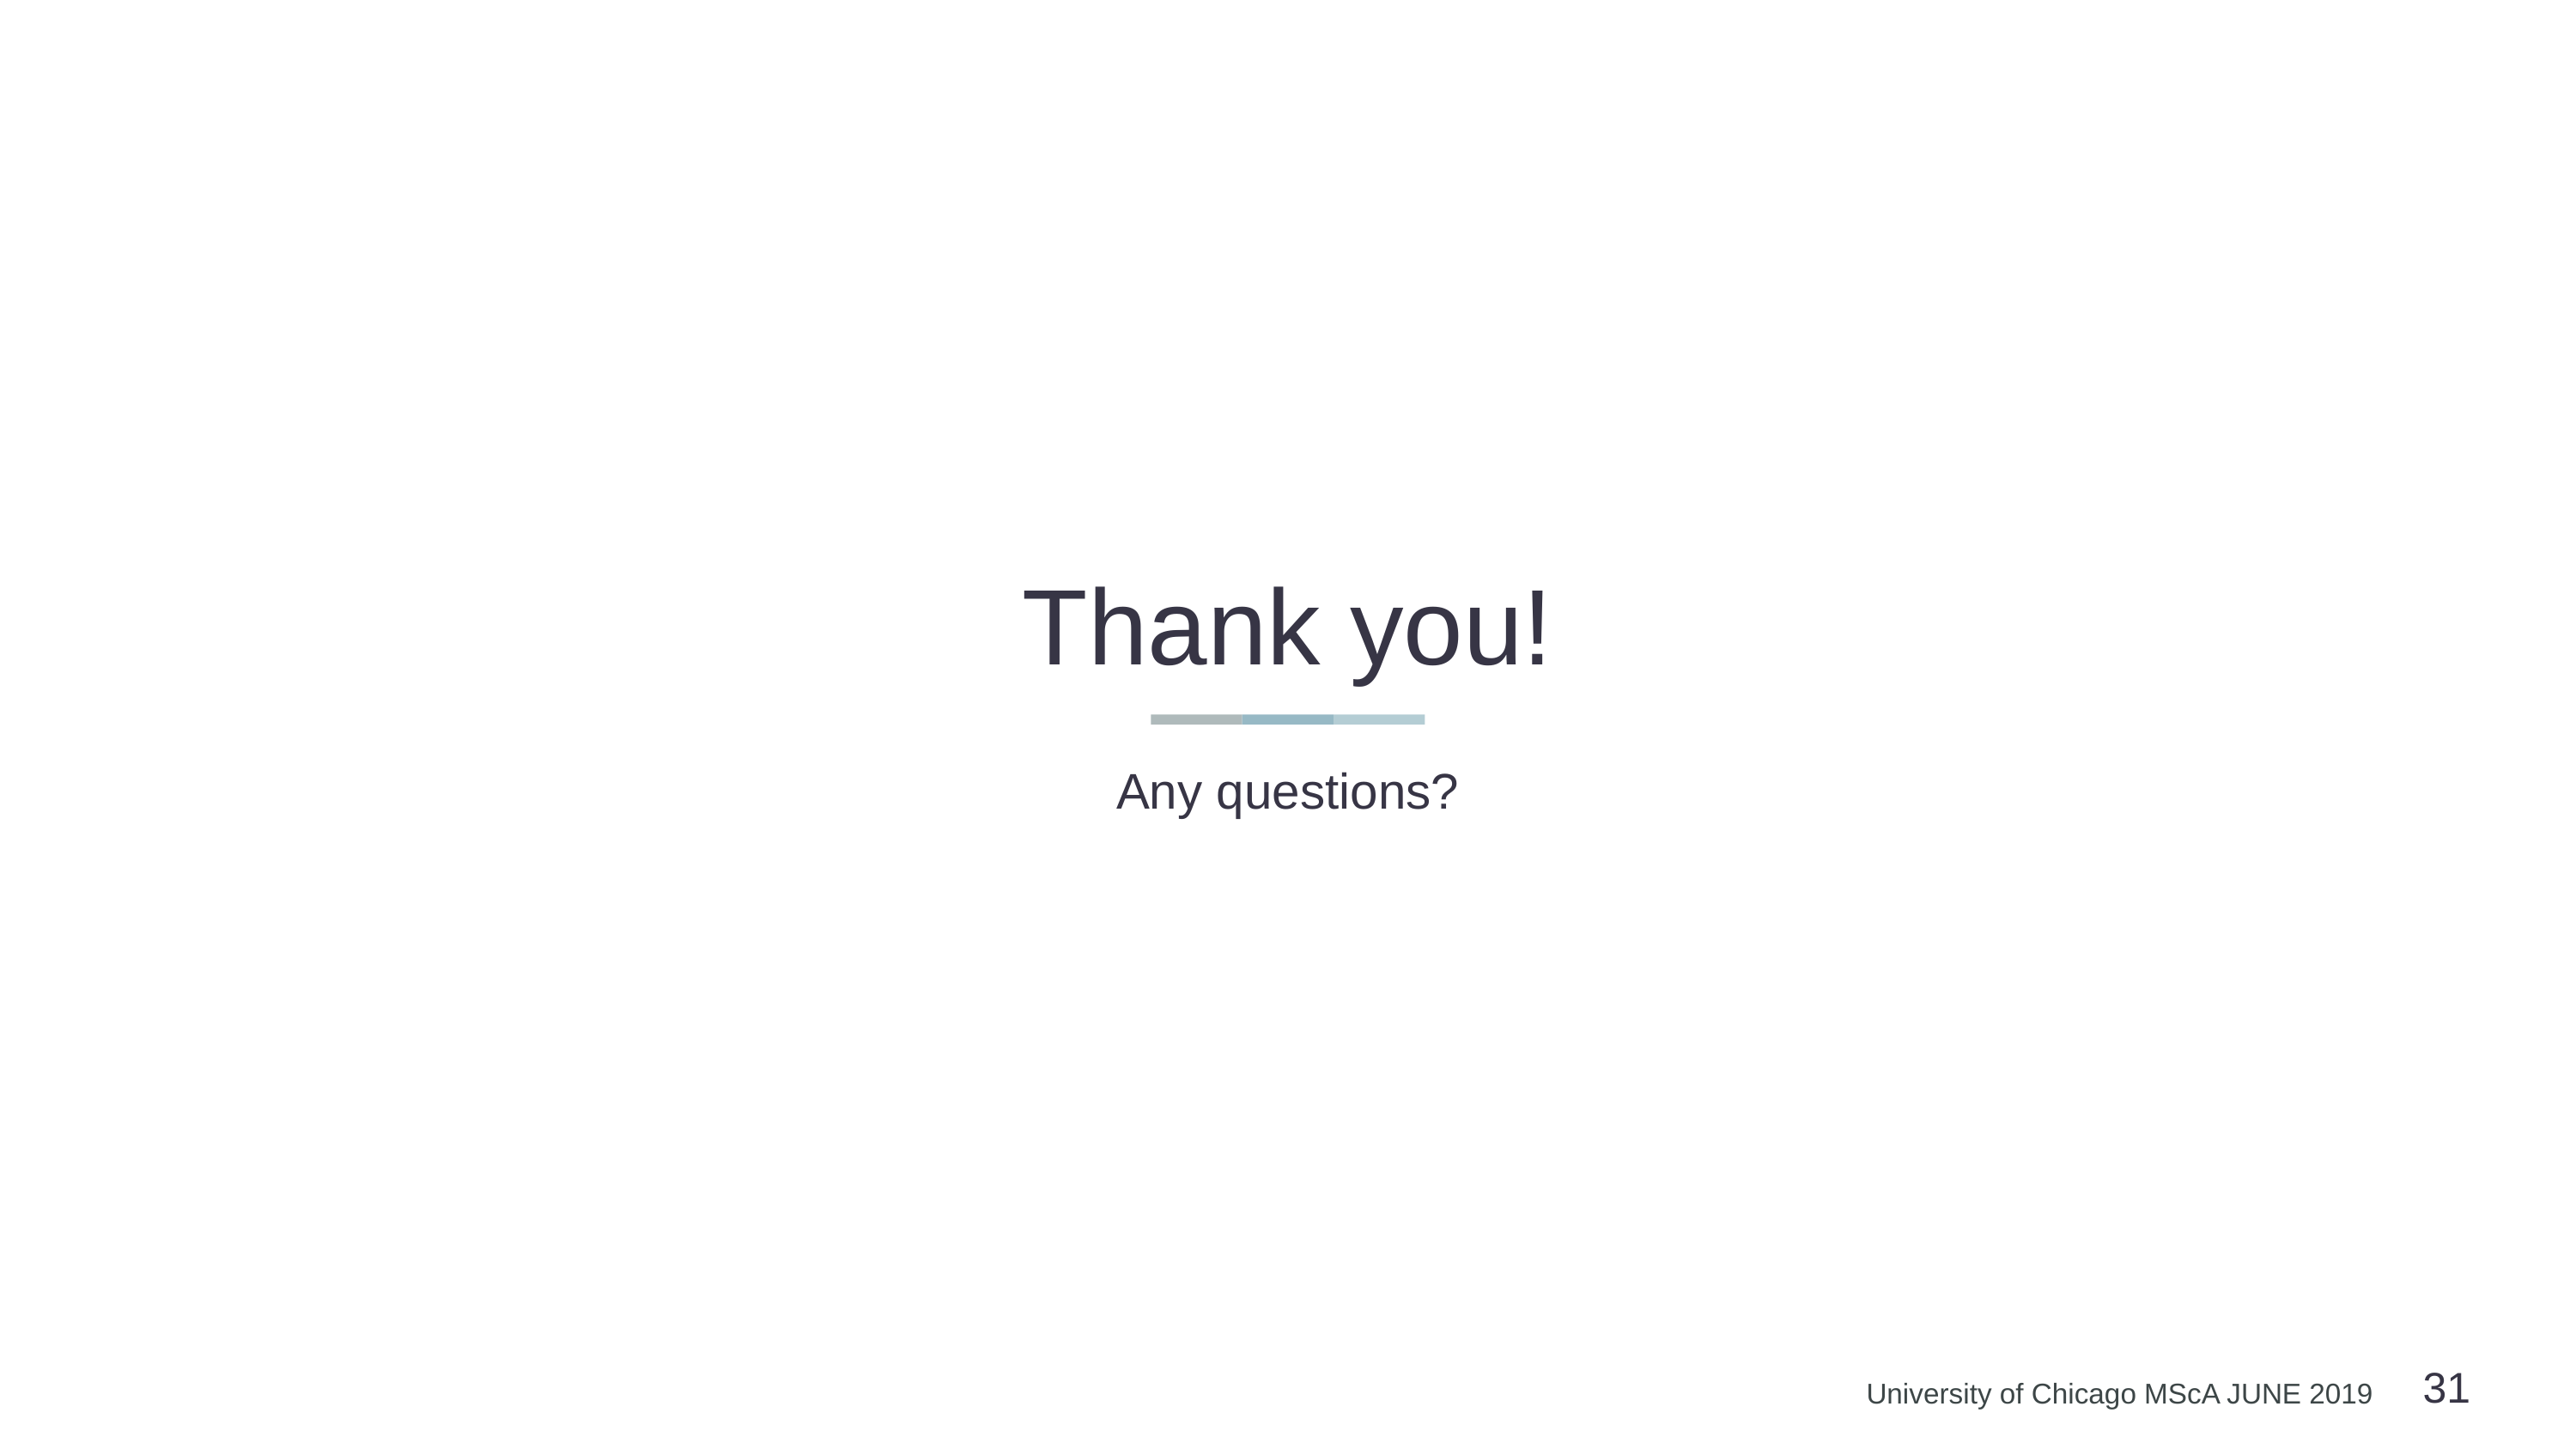

# Thank you!
Any questions?

31
University of Chicago MScA JUNE 2019